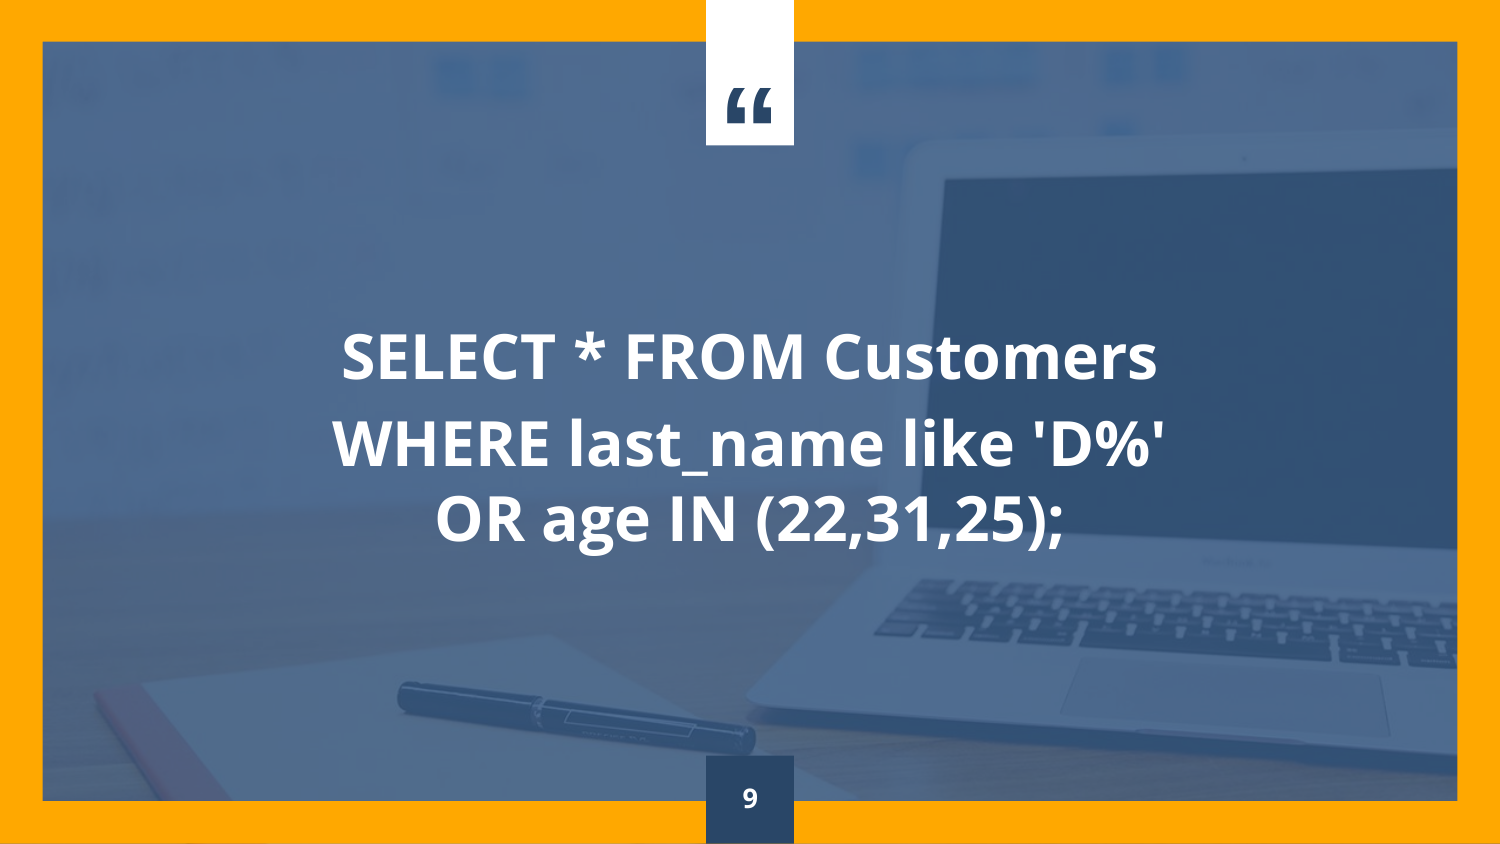

SELECT * FROM Customers
WHERE last_name like 'D%' OR age IN (22,31,25);

9